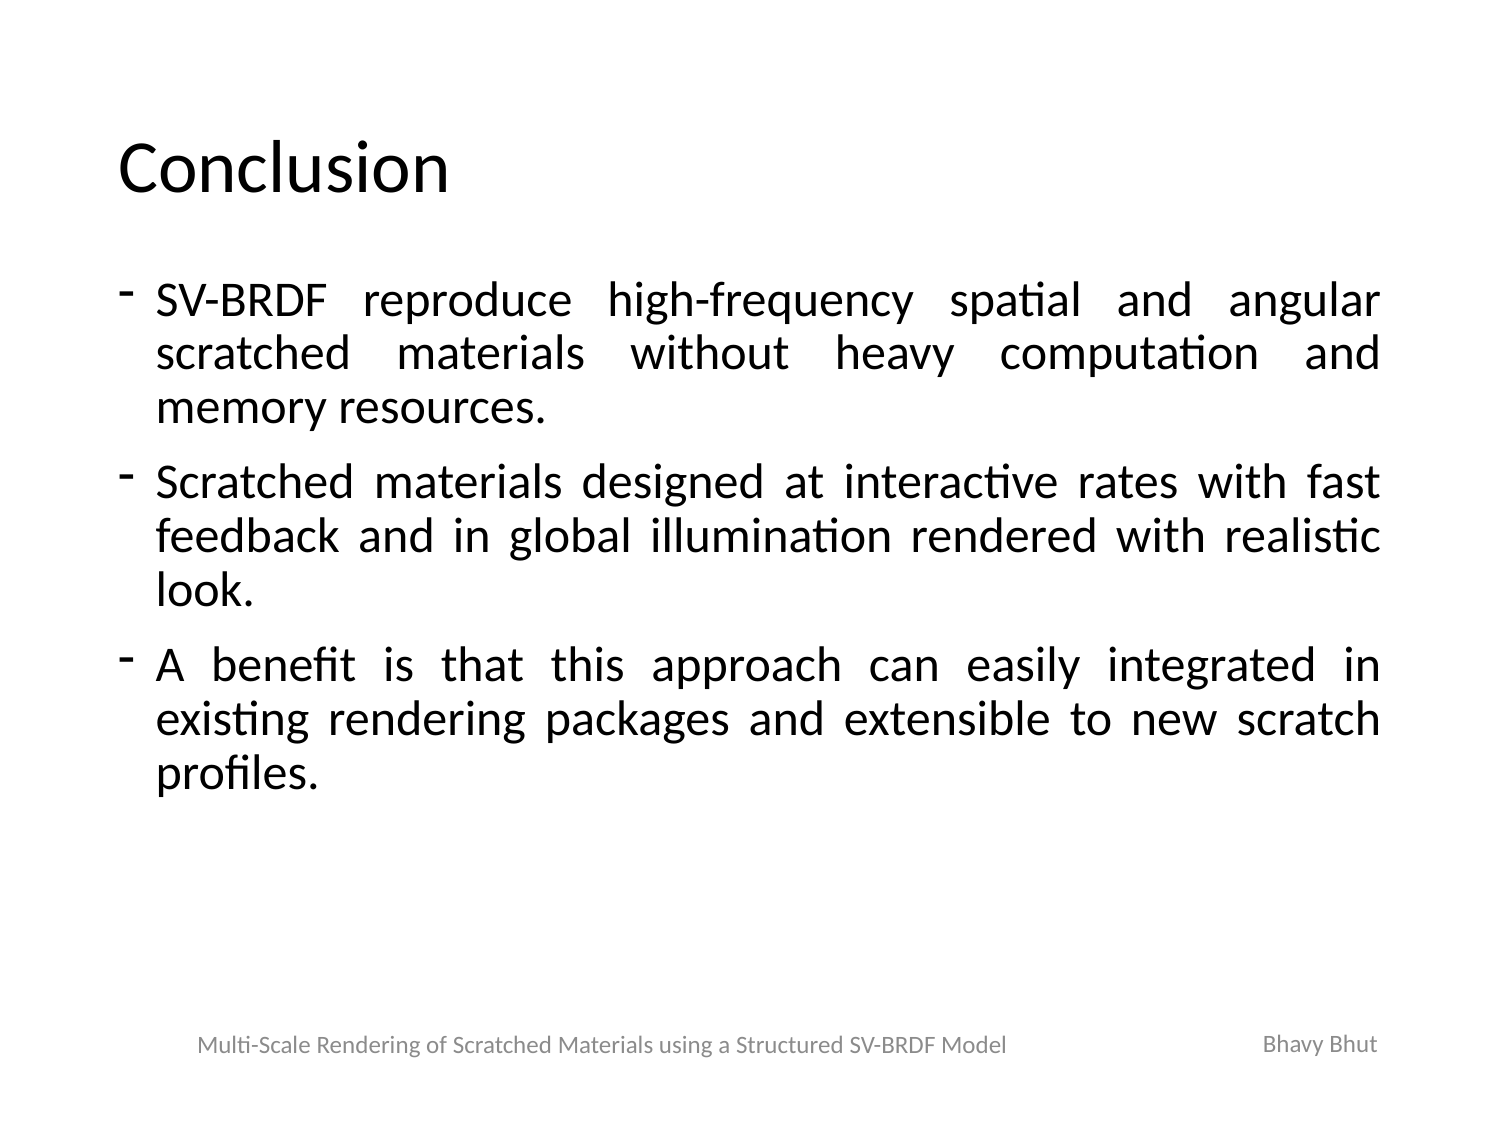

# Conclusion
SV-BRDF reproduce high-frequency spatial and angular scratched materials without heavy computation and memory resources.
Scratched materials designed at interactive rates with fast feedback and in global illumination rendered with realistic look.
A benefit is that this approach can easily integrated in existing rendering packages and extensible to new scratch profiles.

Bhavy Bhut
Multi-Scale Rendering of Scratched Materials using a Structured SV-BRDF Model